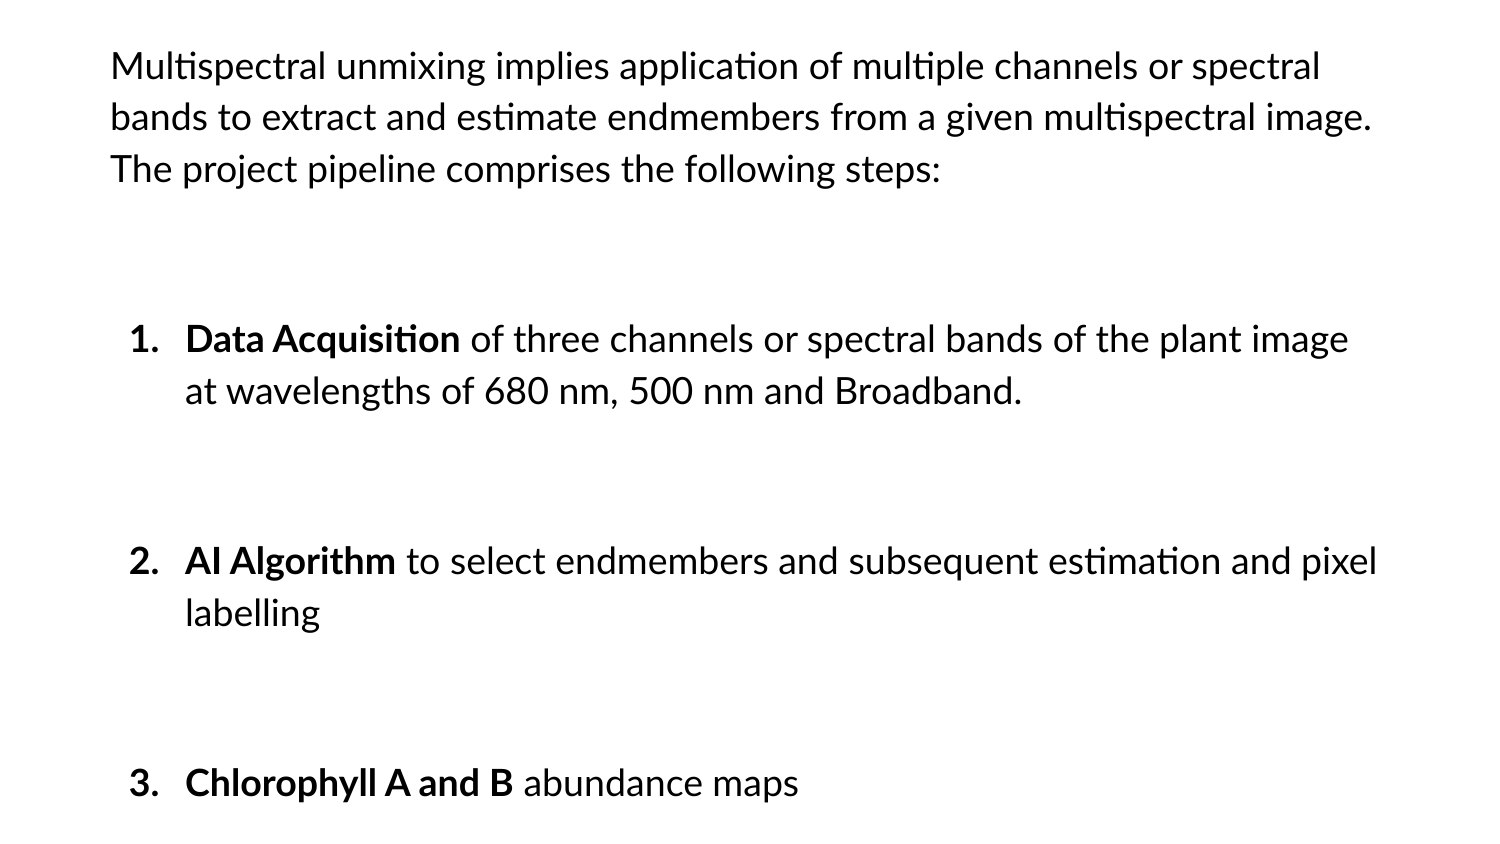

Multispectral unmixing implies application of multiple channels or spectral bands to extract and estimate endmembers from a given multispectral image. The project pipeline comprises the following steps:

Data Acquisition of three channels or spectral bands of the plant image at wavelengths of 680 nm, 500 nm and Broadband.

AI Algorithm to select endmembers and subsequent estimation and pixel labelling

Chlorophyll A and B abundance maps